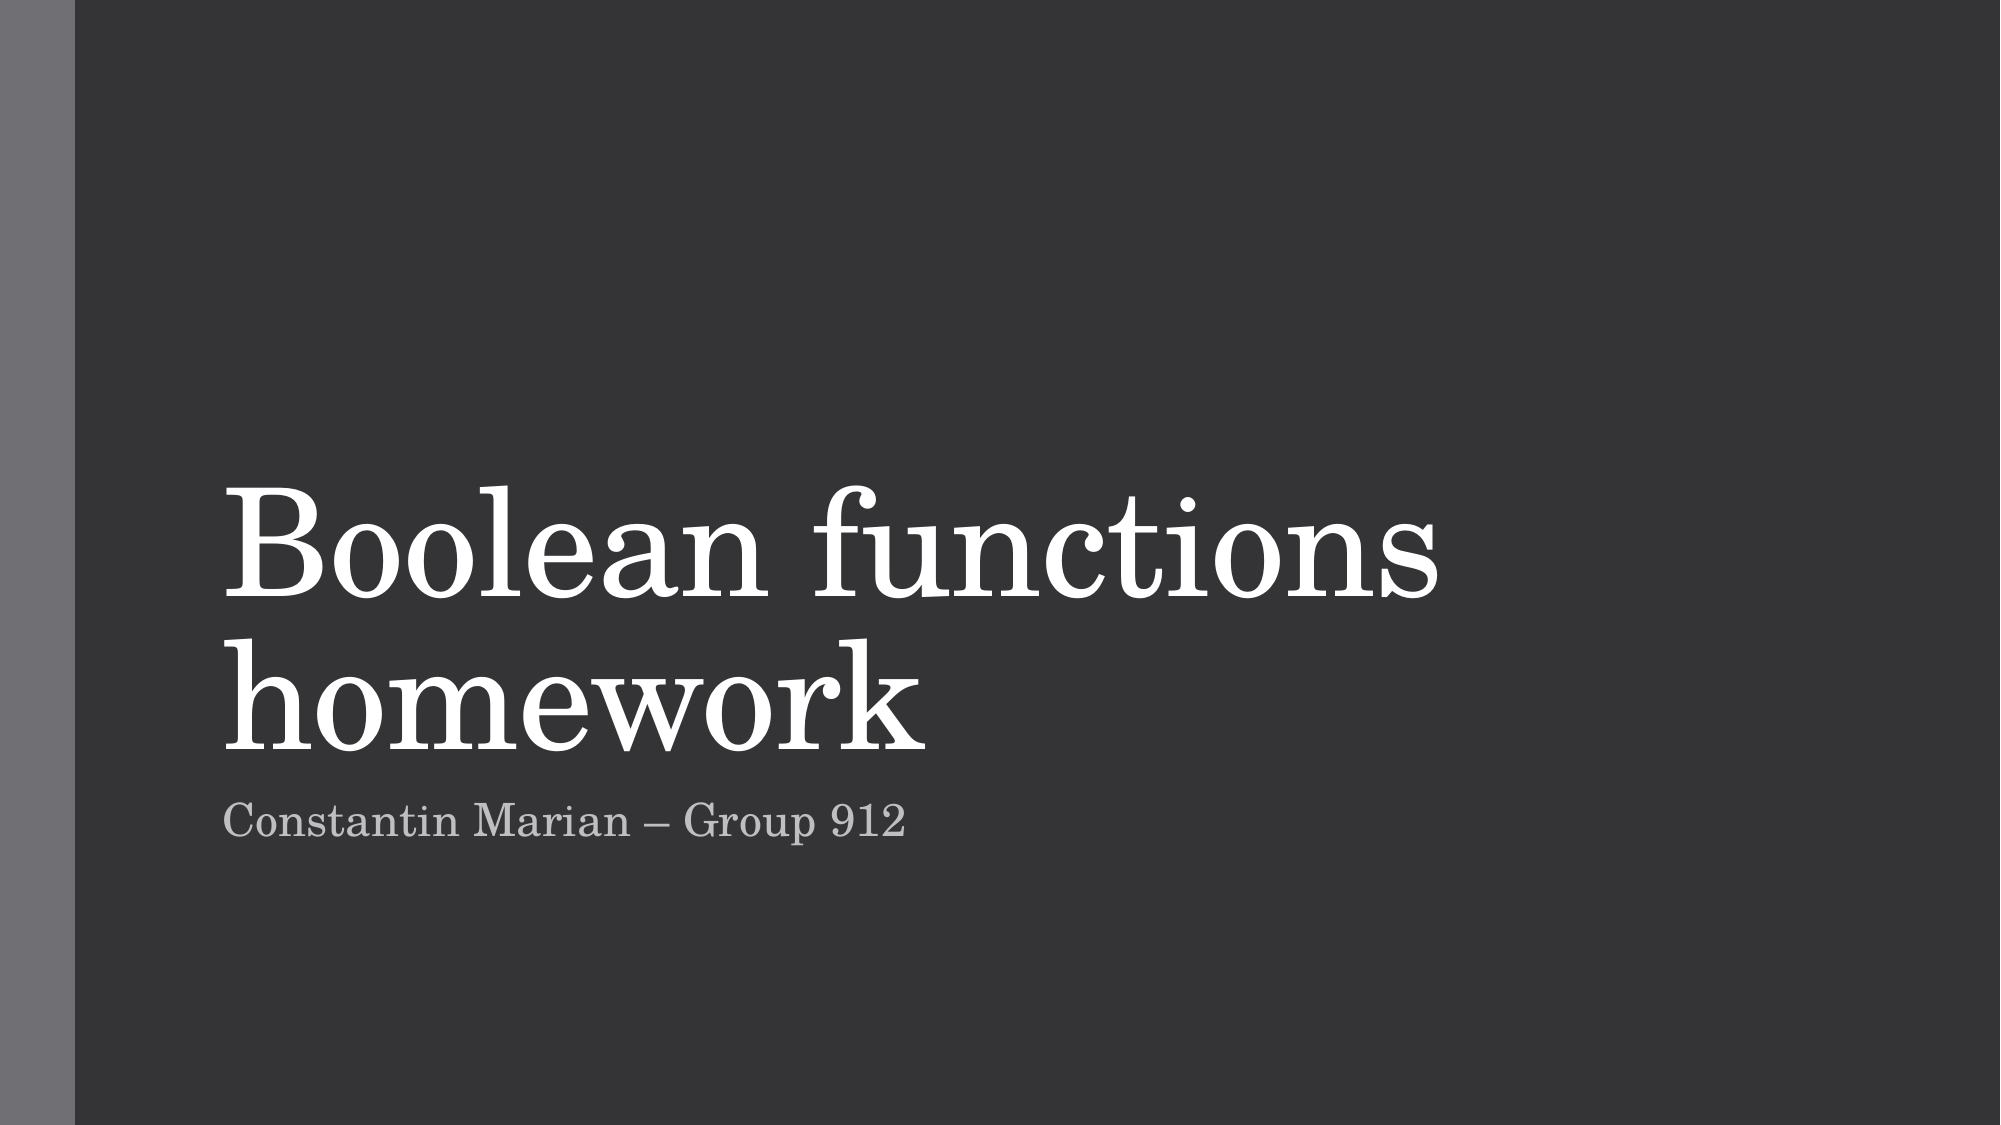

# Boolean functions homework
Constantin Marian – Group 912